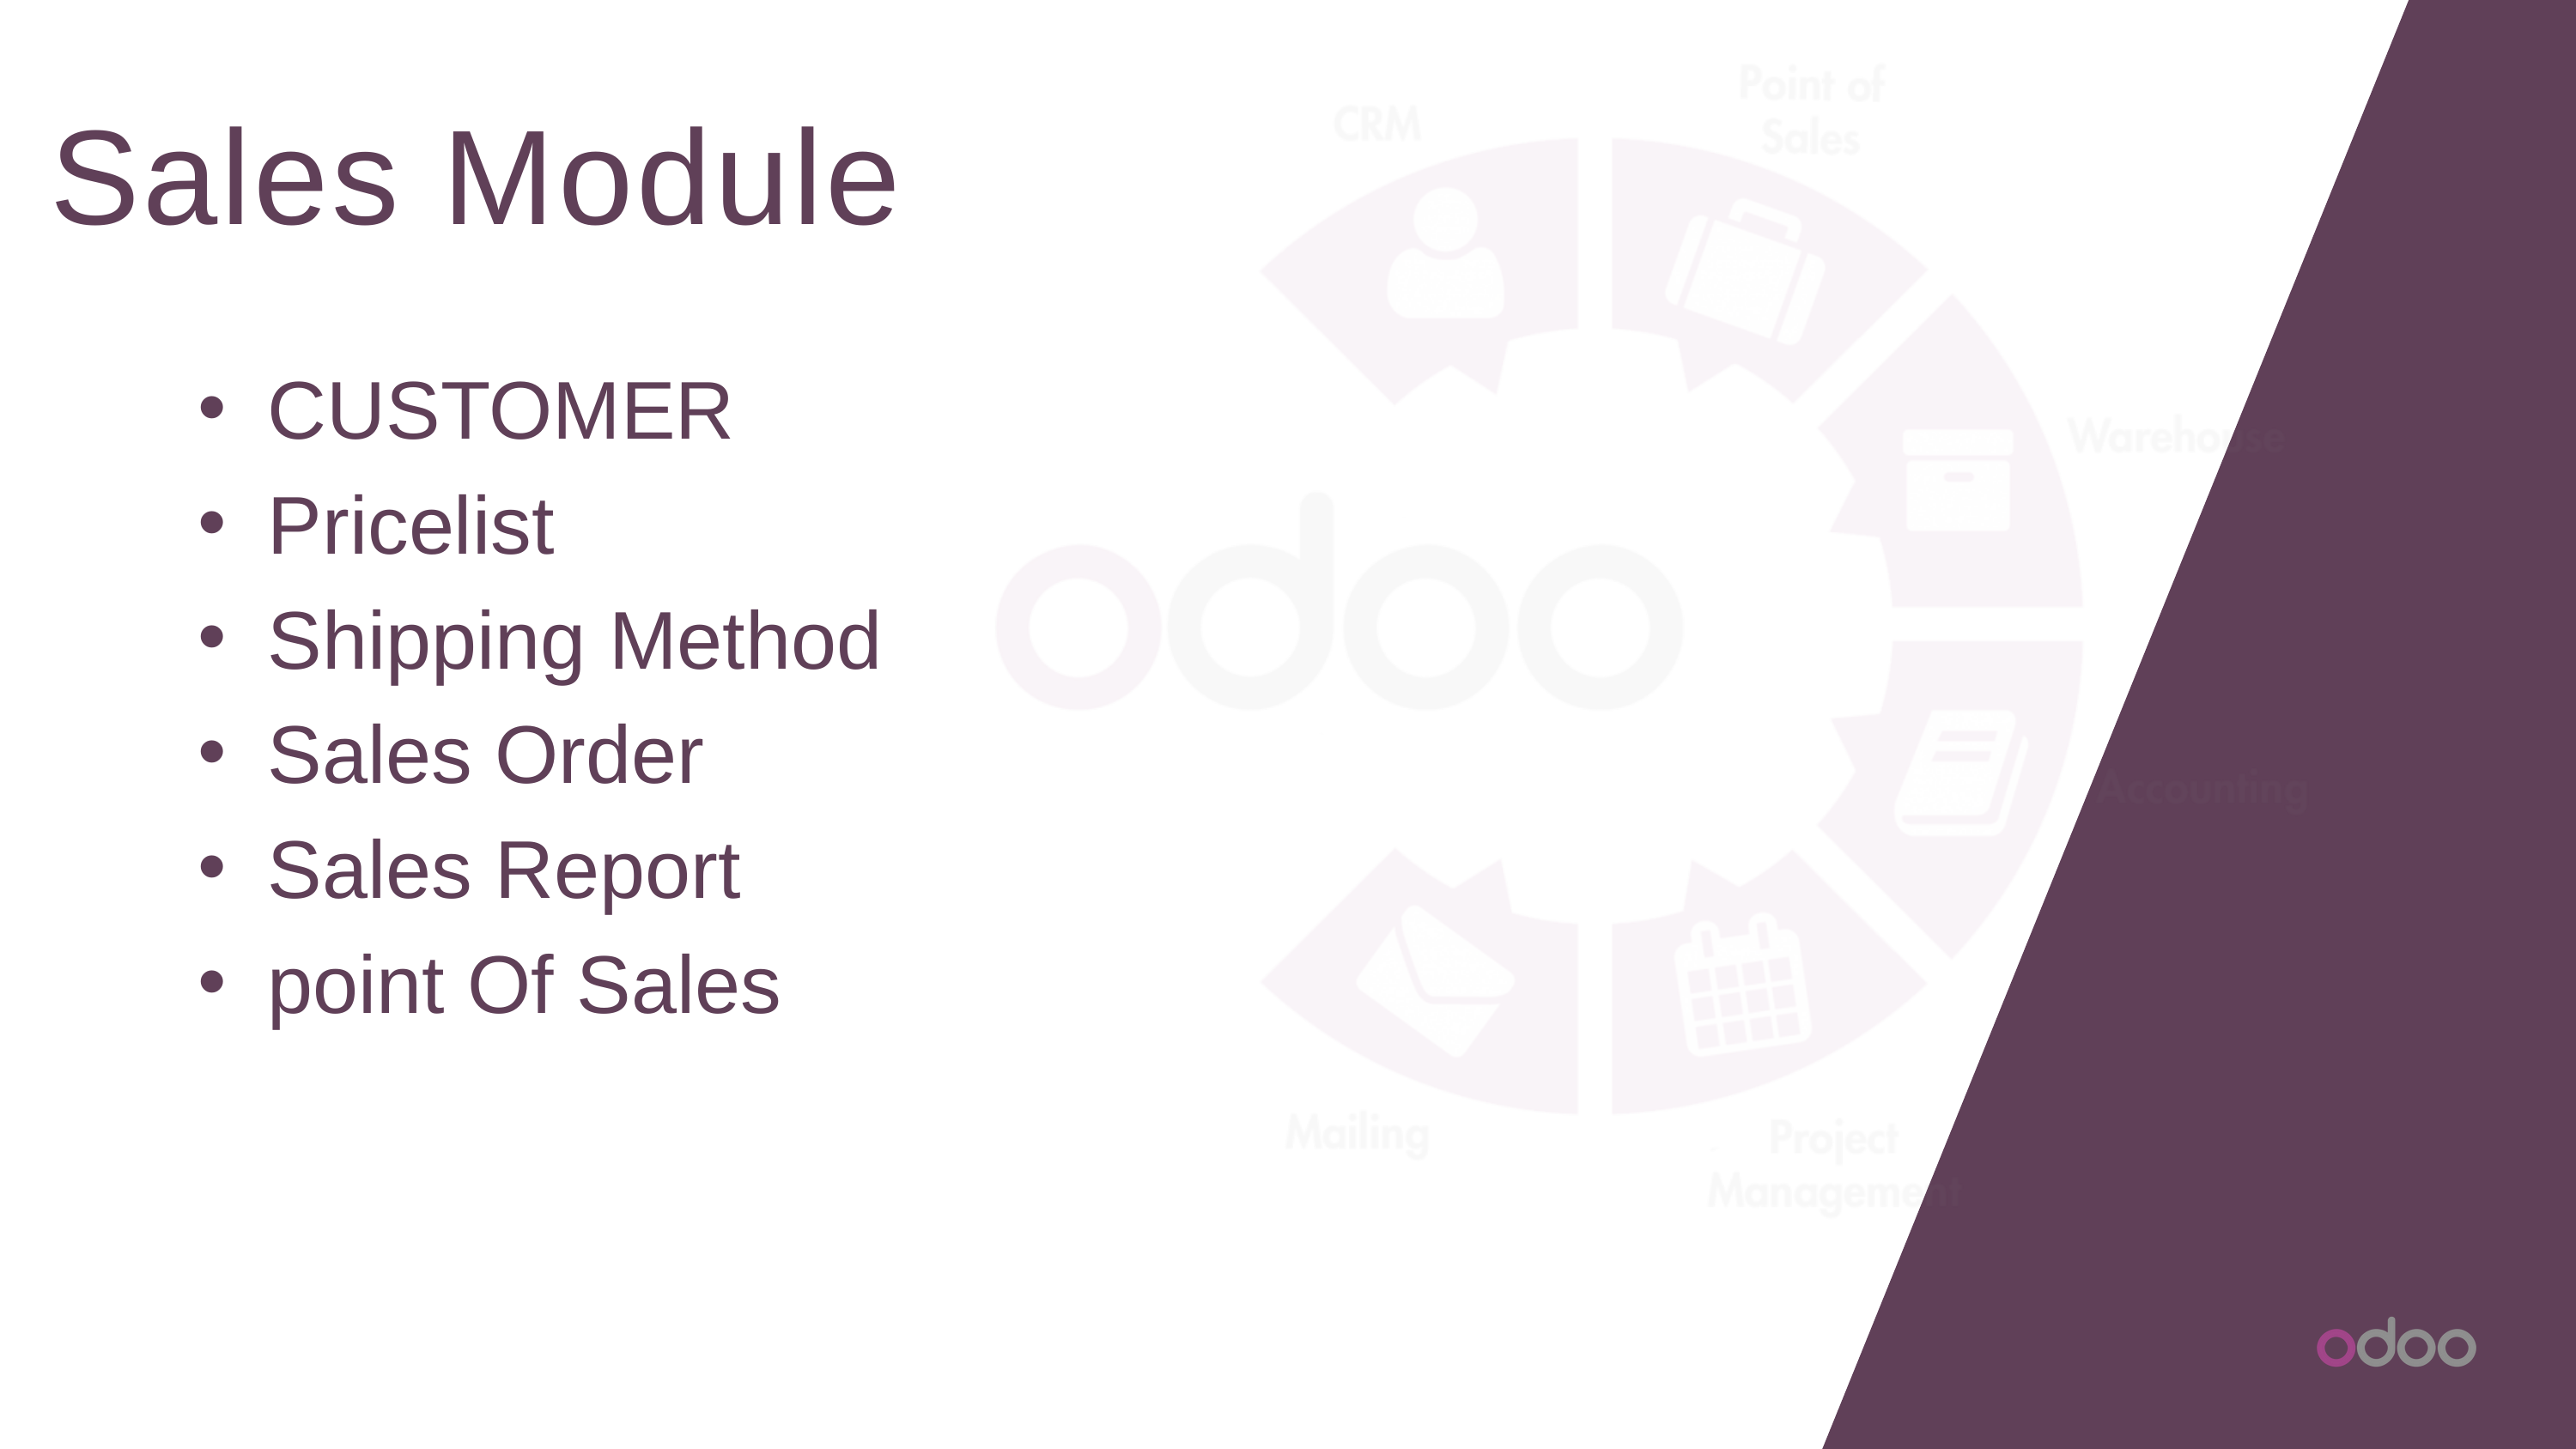

Sales Module
CUSTOMER
Pricelist
Shipping Method
Sales Order
Sales Report
point Of Sales